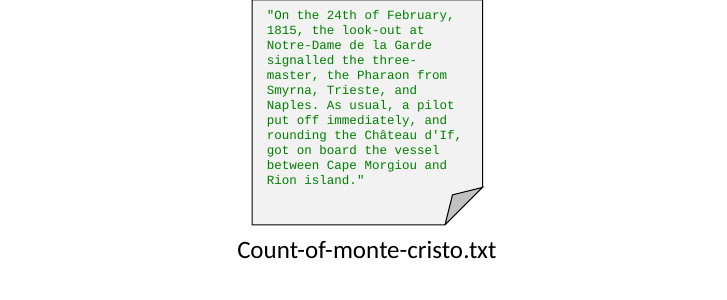

"On the 24th of February, 1815, the look-out at Notre-Dame de la Garde signalled the three-master, the Pharaon from Smyrna, Trieste, and Naples. As usual, a pilot put off immediately, and rounding the Château d'If, got on board the vessel between Cape Morgiou and Rion island."
Count-of-monte-cristo.txt